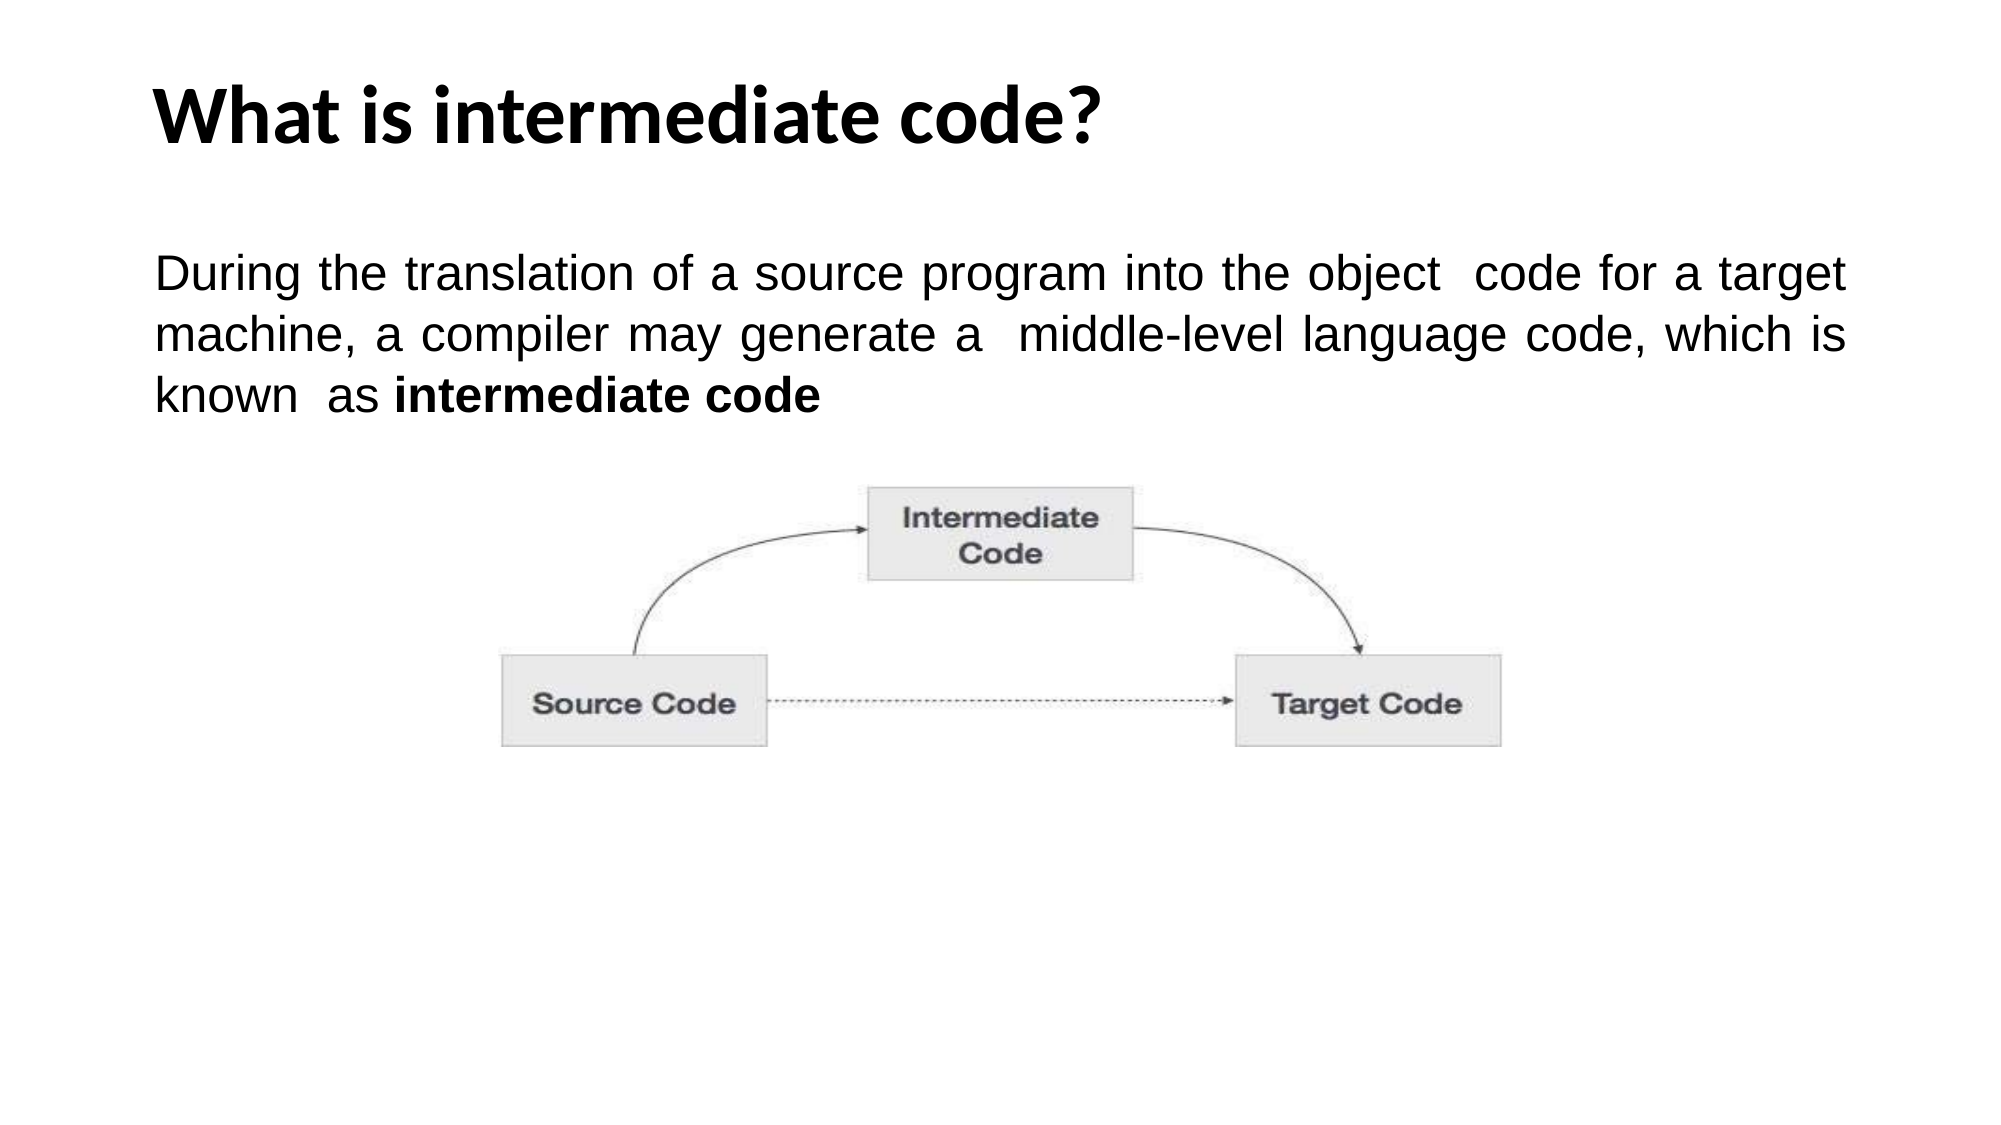

# What is intermediate code?
During the translation of a source program into the object  code for a target machine, a compiler may generate a  middle-level language code, which is known  as intermediate code